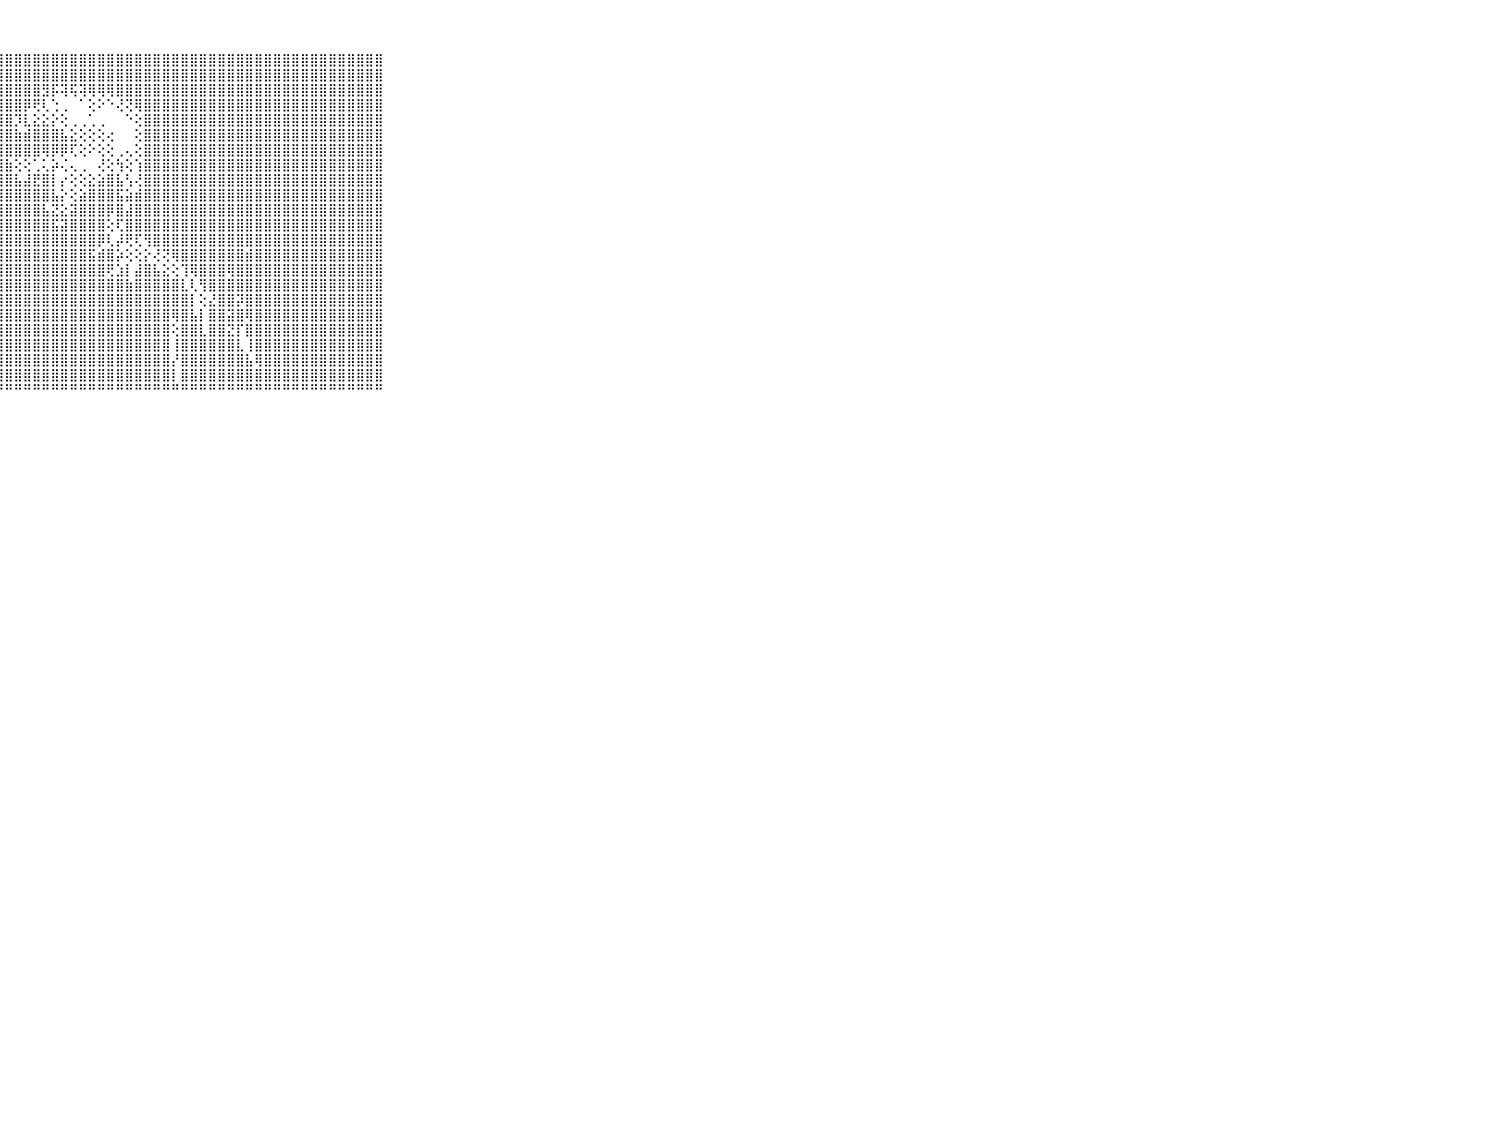

⠀⠀⠀⠀⠀⠀⠀⠀⠀⠀⠀⢱⢕⢿⣏⢫⡱⢜⢸⢵⡇⠱⢕⢕⣼⣿⣿⣿⣿⣿⣿⣿⣿⣿⣿⣿⣿⣿⣿⣿⣿⣿⣿⣿⣿⣿⣿⣿⣿⣿⣿⣿⣿⣿⣿⣿⣿⣿⣿⣿⣿⣿⣿⣿⣿⣿⣿⣿⣿⠀⠀⠀⠀⠀⠀⠀⠀⠀⠀⠀⠀
⠀⠀⠀⠀⠀⠀⠀⠀⠀⠀⠀⢕⢇⢕⡟⢕⢱⢕⡮⢕⢕⢔⠕⢕⣸⣿⣿⣿⣿⣿⣿⣿⣿⣿⣿⣿⣿⣿⣿⣿⣿⣿⣿⣿⣿⣿⣿⣿⣿⣿⣿⣿⣿⣿⣿⣿⣿⣿⣿⣿⣿⣿⣿⣿⣿⣿⣿⣿⣿⠀⠀⠀⠀⠀⠀⠀⠀⠀⠀⠀⠀
⠀⠀⠀⠀⠀⠀⠀⠀⠀⠀⠀⢜⢕⡇⢱⢝⡇⢕⢜⢕⢕⠙⠇⢕⢸⣿⣿⣿⣿⣿⣿⣿⣻⡯⢽⢯⢽⢿⢿⢿⣿⣿⣿⣿⣿⣿⣿⣿⣿⣿⣿⣿⣿⣿⣿⣿⣿⣿⣿⣿⣿⣿⣿⣿⣿⣿⣿⣿⣿⠀⠀⠀⠀⠀⠀⠀⠀⠀⠀⠀⠀
⠀⠀⠀⠀⠀⠀⠀⠀⠀⠀⠀⢕⢕⢜⢱⣧⡕⢸⢱⢝⡕⢀⠕⢕⢸⣿⣿⣿⣿⣿⡿⢟⢇⢑⢀⠀⠁⢕⠕⠑⢜⢝⢿⣿⣿⣿⣿⣿⣿⣿⣿⣿⣿⣿⣿⣿⣿⣿⣿⣿⣿⣿⣿⣿⣿⣿⣿⣿⣿⠀⠀⠀⠀⠀⠀⠀⠀⠀⠀⠀⠀
⠀⠀⠀⠀⠀⠀⠀⠀⠀⠀⠀⢕⢕⢕⡇⢸⣿⢕⢗⣣⡕⠁⢕⢕⢸⣿⣿⣿⣿⡹⣇⣕⣕⡕⢕⢀⢀⢁⢀⠀⠀⠑⢕⣿⣿⣿⣿⣿⣿⣿⣿⣿⣿⣿⣿⣿⣿⣿⣿⣿⣿⣿⣿⣿⣿⣿⣿⣿⣿⠀⠀⠀⠀⠀⠀⠀⠀⠀⠀⠀⠀
⠀⠀⠀⠀⠀⠀⠀⠀⠀⠀⠀⢕⢕⢕⢸⢳⣿⢝⡹⡽⡇⢔⢕⢕⢜⣿⣿⣿⣿⣷⣾⣿⣿⣿⣧⣕⢕⢕⢕⢔⠀⠀⢕⣿⣿⣿⣿⣿⣿⣿⣿⣿⣿⣿⣿⣿⣿⣿⣿⣿⣿⣿⣿⣿⣿⣿⣿⣿⣿⠀⠀⠀⠀⠀⠀⠀⠀⠀⠀⠀⠀
⠀⠀⠀⠀⠀⠀⠀⠀⠀⠀⠀⢕⢕⢕⢕⢸⣿⣏⣎⣧⡧⠁⢱⢕⢸⣿⣿⣿⣿⣿⣿⣿⢿⡿⡿⢏⢕⠕⢕⢕⢀⢄⢕⣿⣿⣿⣿⣿⣿⣿⣿⣿⣿⣿⣿⣿⣿⣿⣿⣿⣿⣿⣿⣿⣿⣿⣿⣿⣿⠀⠀⠀⠀⠀⠀⠀⠀⠀⠀⠀⠀
⠀⠀⠀⠀⠀⠀⠀⠀⠀⠀⠀⢕⢕⢕⢕⢕⢿⡽⣽⡇⡇⢰⢕⢱⢜⣿⣿⣿⣷⢕⢕⢁⢅⡵⢌⢄⢀⠀⢜⢕⢳⢕⢱⣿⣿⣿⣿⣿⣿⣿⣿⣿⣿⣿⣿⣿⣿⣿⣿⣿⣿⣿⣿⣿⣿⣿⣿⣿⣿⠀⠀⠀⠀⠀⠀⠀⠀⠀⠀⠀⠀
⠀⠀⠀⠀⠀⠀⠀⠀⠀⠀⠀⢕⢕⢕⢕⢕⢜⢧⢏⣱⡕⠕⢱⢕⢸⣿⣿⣿⣿⣧⣼⣟⣿⡇⡔⢕⢕⣕⣵⣿⣧⢣⢜⣿⣿⣿⣿⣿⣿⣿⣿⣿⣿⣿⣿⣿⣿⣿⣿⣿⣿⣿⣿⣿⣿⣿⣿⣿⣿⠀⠀⠀⠀⠀⠀⠀⠀⠀⠀⠀⠀
⠀⠀⠀⠀⠀⠀⠀⠀⠀⠀⠀⢕⢕⢕⢕⢕⢕⢕⡕⢕⢇⢱⢕⢕⢜⣿⣿⣿⣿⣿⣿⣿⣿⣧⡕⢕⣵⣿⣿⣿⣯⣵⣾⣿⣿⣿⣿⣿⣿⣿⣿⣿⣿⣿⣿⣿⣿⣿⣿⣿⣿⣿⣿⣿⣿⣿⣿⣿⣿⠀⠀⠀⠀⠀⠀⠀⠀⠀⠀⠀⠀
⠀⠀⠀⠀⠀⠀⠀⠀⠀⠀⠀⢕⢕⢕⢕⢕⢕⢕⢷⢼⢕⠑⢱⢕⢸⣿⣿⣿⣿⣿⣿⣿⣧⣝⣕⣽⣿⣿⣿⡿⣿⣼⣿⣿⣿⣿⣿⣿⣿⣿⣿⣿⣿⣿⣿⣿⣿⣿⣿⣿⣿⣿⣿⣿⣿⣿⣿⣿⣿⠀⠀⠀⠀⠀⠀⠀⠀⠀⠀⠀⠀
⠀⠀⠀⠀⠀⠀⠀⠀⠀⠀⠀⢕⢕⢕⢕⢕⢕⢕⢱⡧⡇⢱⢕⢱⢜⣿⣿⣿⣿⣿⣿⣿⣿⣯⣽⣿⣿⣿⣿⢕⢏⣿⣿⣿⣿⣿⣿⣿⣿⣿⣿⣿⣿⣿⣿⣿⣿⣿⣿⣿⣿⣿⣿⣿⣿⣿⣿⣿⣿⠀⠀⠀⠀⠀⠀⠀⠀⠀⠀⠀⠀
⠀⠀⠀⠀⠀⠀⠀⠀⠀⠀⠀⢕⢕⢕⢕⢕⢇⢵⡹⢹⡗⠕⢱⢜⢸⣿⣿⣿⣿⣿⣿⣿⣿⣿⣿⣿⣿⣿⡿⢇⡼⢟⢏⢻⣿⣿⣿⣿⣿⣿⣿⣿⣿⣿⣿⣿⣿⣿⣿⣿⣿⣿⣿⣿⣿⣿⣿⣿⣿⠀⠀⠀⠀⠀⠀⠀⠀⠀⠀⠀⠀
⠀⠀⠀⠀⠀⠀⠀⠀⠀⠀⠀⢕⢕⢕⢕⢱⢜⣜⢇⢷⡇⢕⢕⢱⢎⢿⣿⣿⣿⣿⣿⣿⣿⣿⣿⣿⣿⣯⣾⣿⡵⢕⢕⡕⢜⢝⢿⣿⣿⣿⣿⣿⣿⣿⣾⣿⣿⣿⣿⣿⣿⣿⣿⣿⣿⣿⣿⣿⣿⠀⠀⠀⠀⠀⠀⠀⠀⠀⠀⠀⠀
⠀⠀⠀⠀⠀⠀⠀⠀⠀⠀⠀⢕⢕⢕⢕⢕⢎⢯⡸⢺⢇⠑⢕⢜⢸⣿⣿⣿⣿⣿⣿⣿⣿⣿⣿⣿⣿⣿⣿⢟⣱⡇⣼⣿⣧⣕⢕⢹⢿⣿⣿⣿⢿⣿⣿⣿⣿⣿⣿⣿⣿⣿⣿⣿⣿⣿⣿⣿⣿⠀⠀⠀⠀⠀⠀⠀⠀⠀⠀⠀⠀
⠀⠀⠀⠀⠀⠀⠀⠀⠀⠀⠀⢕⢕⢕⢕⢕⢜⣗⢞⢗⢇⢅⢕⢕⢸⣿⣿⣿⣿⣿⣿⣿⣿⣿⣿⣿⣿⣿⣿⣿⣿⣷⣿⣿⣿⣿⣿⣇⢇⢻⣿⣿⣿⣿⣿⣿⣿⣿⣿⣿⣿⣿⣿⣿⣿⣿⣿⣿⣿⠀⠀⠀⠀⠀⠀⠀⠀⠀⠀⠀⠀
⠀⠀⠀⠀⠀⠀⠀⠀⠀⠀⠀⢕⡇⢕⢕⢕⢱⢫⡹⣺⢕⢑⢕⢕⢸⣿⣿⣿⣿⣿⣿⣿⣿⣿⣿⣿⣿⣿⣿⣿⣿⣿⣿⣿⣿⣿⣿⣿⡇⢕⣜⣿⣿⡽⣿⣿⣿⣿⣿⣿⣿⣿⣿⣿⣿⣿⣿⣿⣿⠀⠀⠀⠀⠀⠀⠀⠀⠀⠀⠀⠀
⠀⠀⠀⠀⠀⠀⠀⠀⠀⠀⠀⢕⡕⢕⢕⢕⡜⡵⢧⢧⢇⢱⢕⢕⢸⣿⣿⣿⣿⣿⣿⣿⣿⣿⣿⣿⣿⣿⣿⣿⣿⣿⣿⣿⣿⣿⢿⣿⣧⡇⣿⣿⣽⣿⢿⣿⣿⣿⣿⣿⣿⣿⣿⣿⣿⣿⣿⣿⣿⠀⠀⠀⠀⠀⠀⠀⠀⠀⠀⠀⠀
⠀⠀⠀⠀⠀⠀⠀⠀⠀⠀⠀⢕⡇⢕⢕⢜⢱⡿⢝⣾⡗⢕⢕⢕⢹⣿⢿⣿⣿⣿⣿⣿⣿⣿⣿⣿⣿⣿⣿⣿⣿⣿⣿⣿⣿⣿⢕⣿⣿⣇⣿⣿⣝⡏⣿⣿⣿⣿⣿⣿⣿⣿⣿⣿⣿⣿⣿⣿⣿⠀⠀⠀⠀⠀⠀⠀⠀⠀⠀⠀⠀
⠀⠀⠀⠀⠀⠀⠀⠀⠀⠀⠀⢕⡇⢕⢕⢕⡏⣷⢹⣾⡇⢱⢜⢱⣜⣿⣿⣿⣿⣿⣿⣿⣿⣿⣿⣿⣿⣿⣿⣿⣿⣿⣿⣿⣿⣿⢸⣿⣿⣿⣿⣿⣿⣇⢸⣿⣿⣿⣿⣿⣿⣿⣿⣿⣿⣿⣿⣿⣿⠀⠀⠀⠀⠀⠀⠀⠀⠀⠀⠀⠀
⠀⠀⠀⠀⠀⠀⠀⠀⠀⠀⠀⢕⢕⣿⣕⢕⢱⢱⡜⣿⣕⢜⢱⡕⢹⣿⣿⣿⣿⣿⣿⣿⣿⣿⣿⣿⣿⣿⣿⣿⣿⣿⣿⣿⣿⣿⡜⣿⣿⣿⣿⣿⣿⣿⣧⢿⣿⣿⣿⣿⣿⣿⣿⣿⣿⣿⣿⣿⣿⠀⠀⠀⠀⠀⠀⠀⠀⠀⠀⠀⠀
⠀⠀⠀⠀⠀⠀⠀⠀⠀⠀⠀⢕⢕⣿⡇⢕⢏⣷⢱⢿⡇⢱⢕⢕⡱⣿⣺⣿⣿⣿⣿⣿⣿⣿⣿⣿⣿⣿⣿⣿⣿⣿⣿⣿⣿⣿⡇⣿⣿⣿⣿⣿⣿⣿⣿⣿⣿⣿⣿⣿⣿⣿⣿⣿⣿⣿⣿⣿⣿⠀⠀⠀⠀⠀⠀⠀⠀⠀⠀⠀⠀
⠀⠀⠀⠀⠀⠀⠀⠀⠀⠀⠀⠑⠑⠛⠃⠑⠘⠙⠘⠛⠓⠊⠑⠑⠛⠛⠛⠛⠛⠛⠛⠛⠛⠛⠛⠛⠛⠛⠛⠛⠛⠛⠛⠛⠛⠛⠛⠛⠛⠛⠛⠛⠛⠛⠛⠛⠛⠛⠛⠛⠛⠛⠛⠛⠛⠛⠛⠛⠛⠀⠀⠀⠀⠀⠀⠀⠀⠀⠀⠀⠀